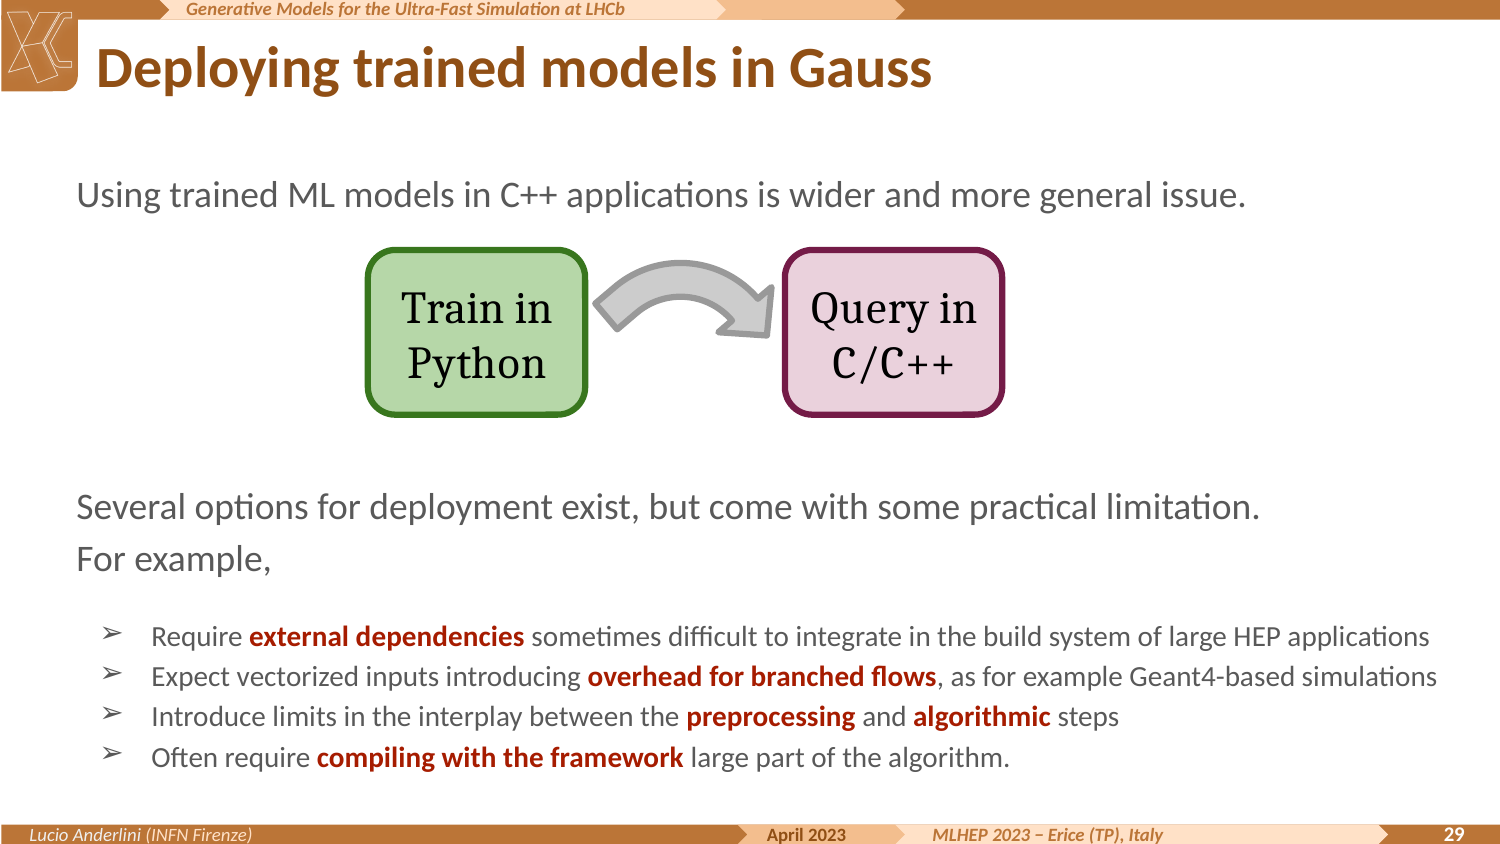

# Deploying trained models in Gauss
Using trained ML models in C++ applications is wider and more general issue.

Train in Python
Query in C/C++
Several options for deployment exist, but come with some practical limitation.
For example,
Require external dependencies sometimes difficult to integrate in the build system of large HEP applications
Expect vectorized inputs introducing overhead for branched flows, as for example Geant4-based simulations
Introduce limits in the interplay between the preprocessing and algorithmic steps
Often require compiling with the framework large part of the algorithm.

29